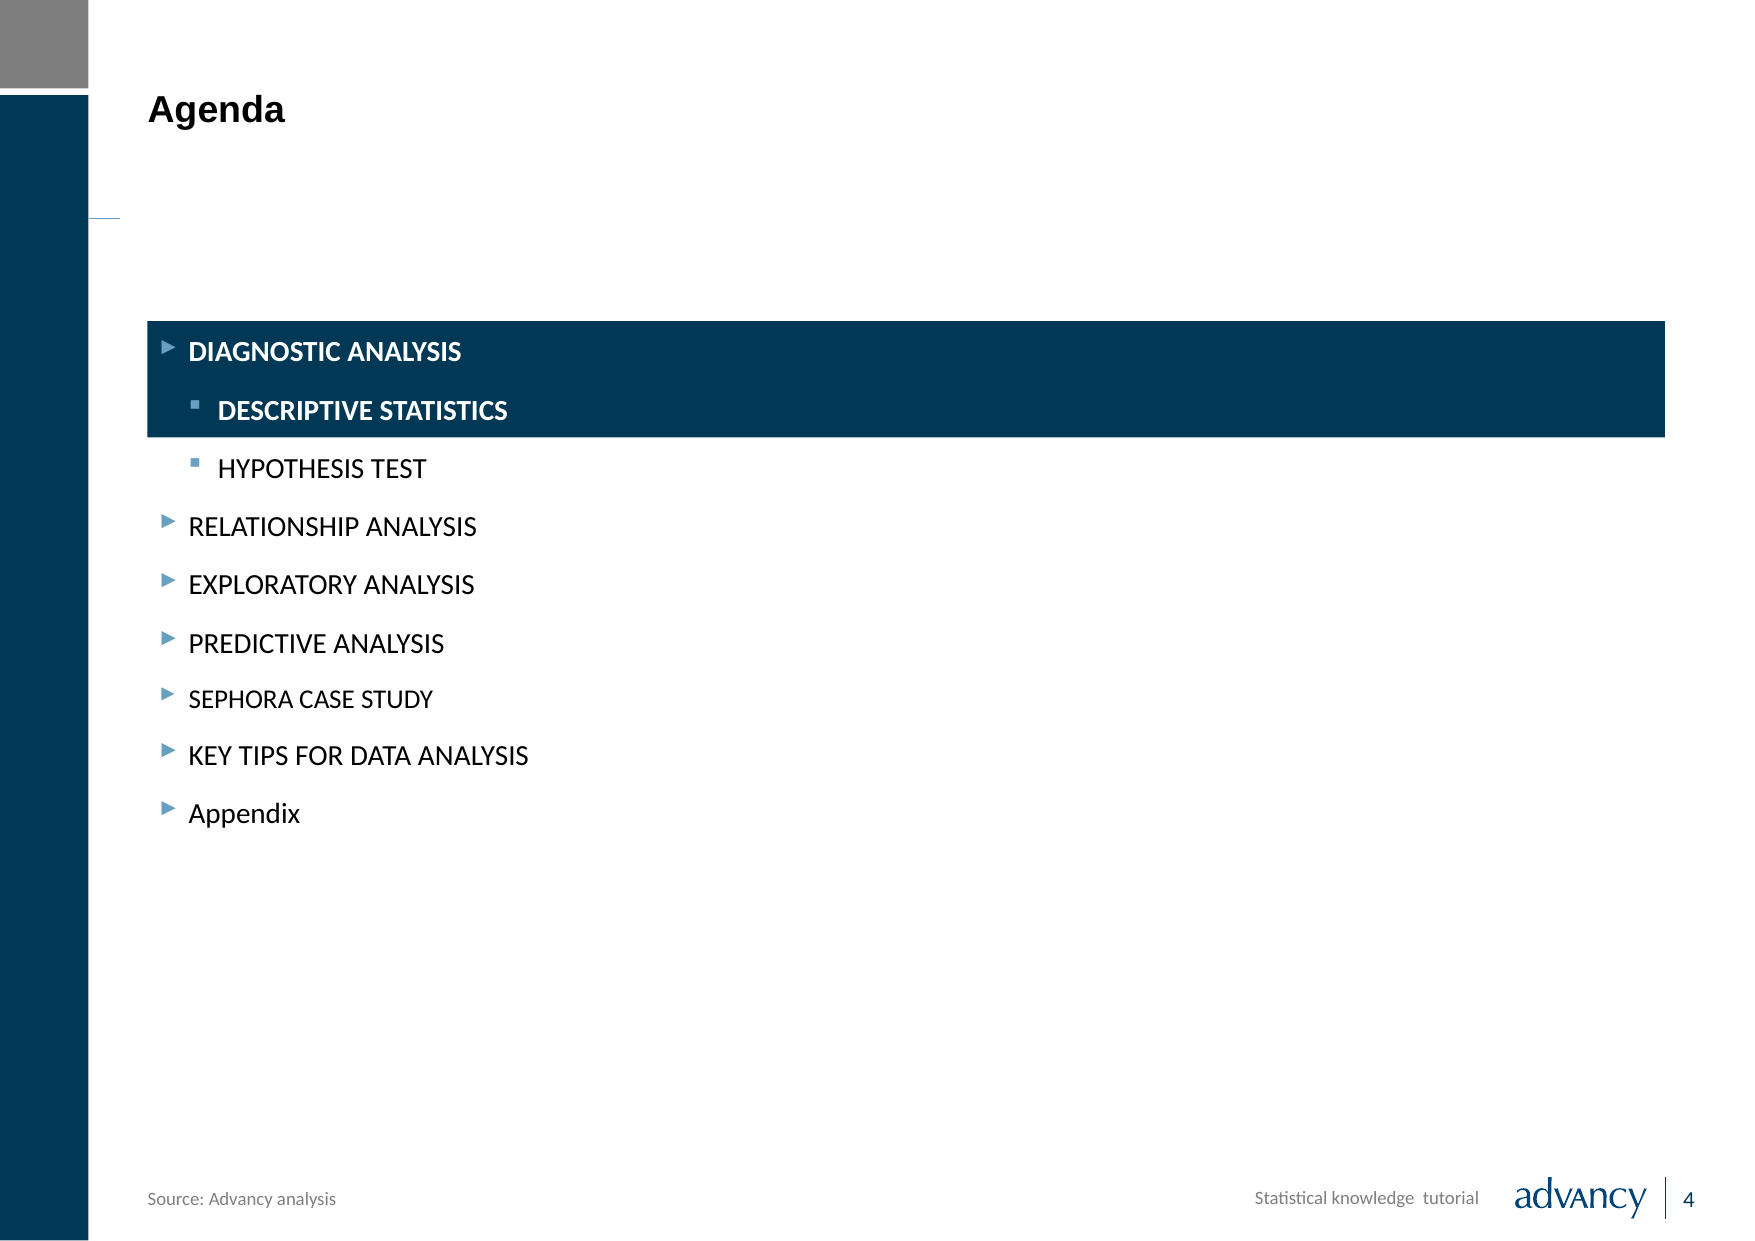

# Agenda
DIAGNOSTIC ANALYSIS
DESCRIPTIVE STATISTICS
HYPOTHESIS TEST
RELATIONSHIP ANALYSIS
EXPLORATORY ANALYSIS
PREDICTIVE ANALYSIS
Sephora case study
KEY TIPS FOR DATA ANALYSIS
Appendix
Source: Advancy analysis